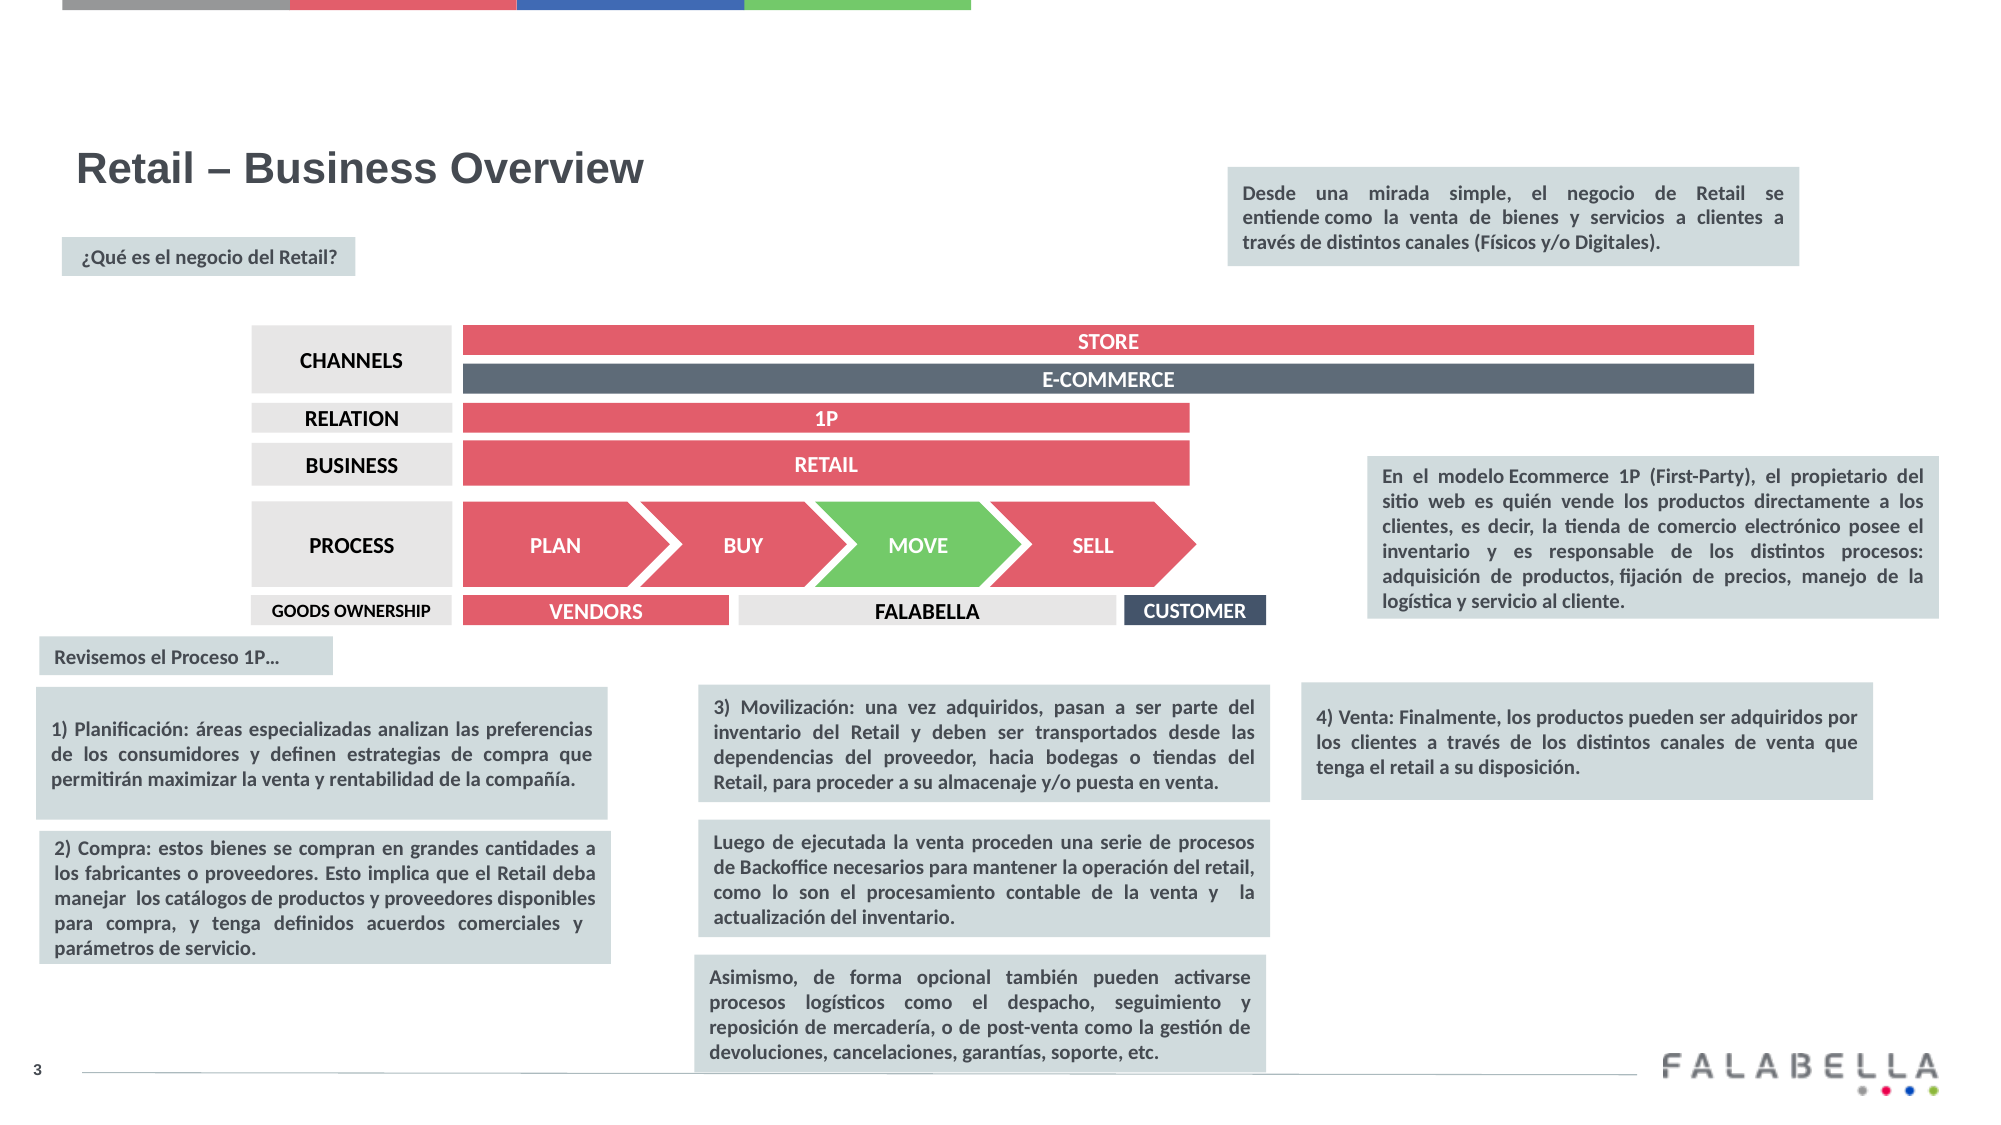

Retail – Business Overview
Desde una mirada simple, el negocio de Retail se entiende como la venta de bienes y servicios a clientes a través de distintos canales (Físicos y/o Digitales).
 ¿Qué es el negocio del Retail?
STORE
CHANNELS
E-COMMERCE
RELATION
1P
RETAIL
BUSINESS
En el modelo Ecommerce 1P (First-Party), el propietario del sitio web es quién vende los productos directamente a los clientes, es decir, la tienda de comercio electrónico posee el inventario y es responsable de los distintos procesos: adquisición de productos, fijación de precios, manejo de la logística y servicio al cliente.
PROCESS
PLAN
BUY
MOVE
SELL
GOODS OWNERSHIP
VENDORS
FALABELLA
CUSTOMER
Revisemos el Proceso 1P…
4) Venta: Finalmente, los productos pueden ser adquiridos por los clientes a través de los distintos canales de venta que tenga el retail a su disposición.
3) Movilización: una vez adquiridos, pasan a ser parte del inventario del Retail y deben ser transportados desde las dependencias del proveedor, hacia bodegas o tiendas del Retail, para proceder a su almacenaje y/o puesta en venta.
1) Planificación: áreas especializadas analizan las preferencias de los consumidores y definen estrategias de compra que permitirán maximizar la venta y rentabilidad de la compañía.
Luego de ejecutada la venta proceden una serie de procesos de Backoffice necesarios para mantener la operación del retail, como lo son el procesamiento contable de la venta y  la actualización del inventario.
2) Compra: estos bienes se compran en grandes cantidades a los fabricantes o proveedores. Esto implica que el Retail deba manejar  los catálogos de productos y proveedores disponibles para compra, y tenga definidos acuerdos comerciales y  parámetros de servicio.
Asimismo, de forma opcional también pueden activarse procesos logísticos como el despacho, seguimiento y reposición de mercadería, o de post-venta como la gestión de devoluciones, cancelaciones, garantías, soporte, etc.